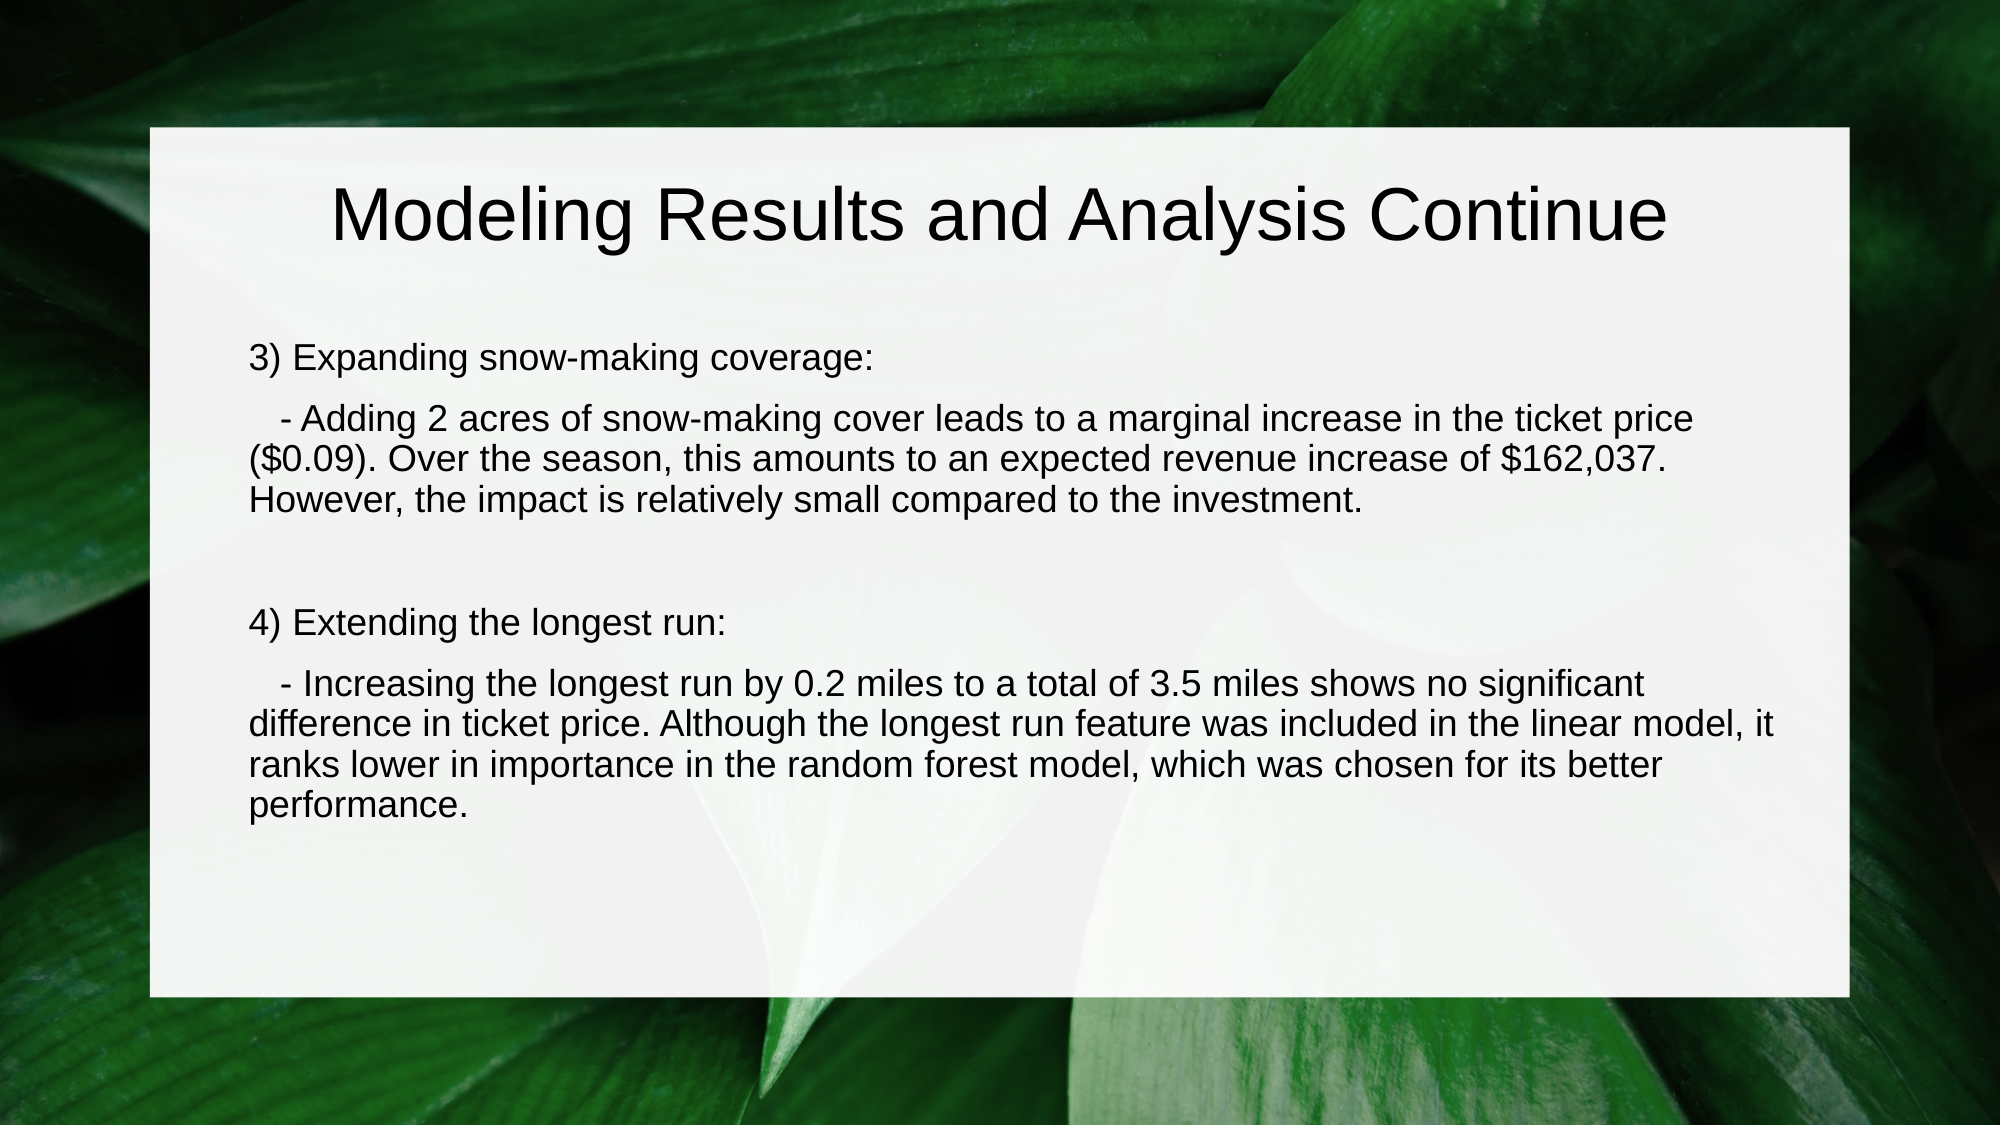

# Modeling Results and Analysis Continue

3) Expanding snow-making coverage:
   - Adding 2 acres of snow-making cover leads to a marginal increase in the ticket price ($0.09). Over the season, this amounts to an expected revenue increase of $162,037. However, the impact is relatively small compared to the investment.

4) Extending the longest run:
   - Increasing the longest run by 0.2 miles to a total of 3.5 miles shows no significant difference in ticket price. Although the longest run feature was included in the linear model, it ranks lower in importance in the random forest model, which was chosen for its better performance.